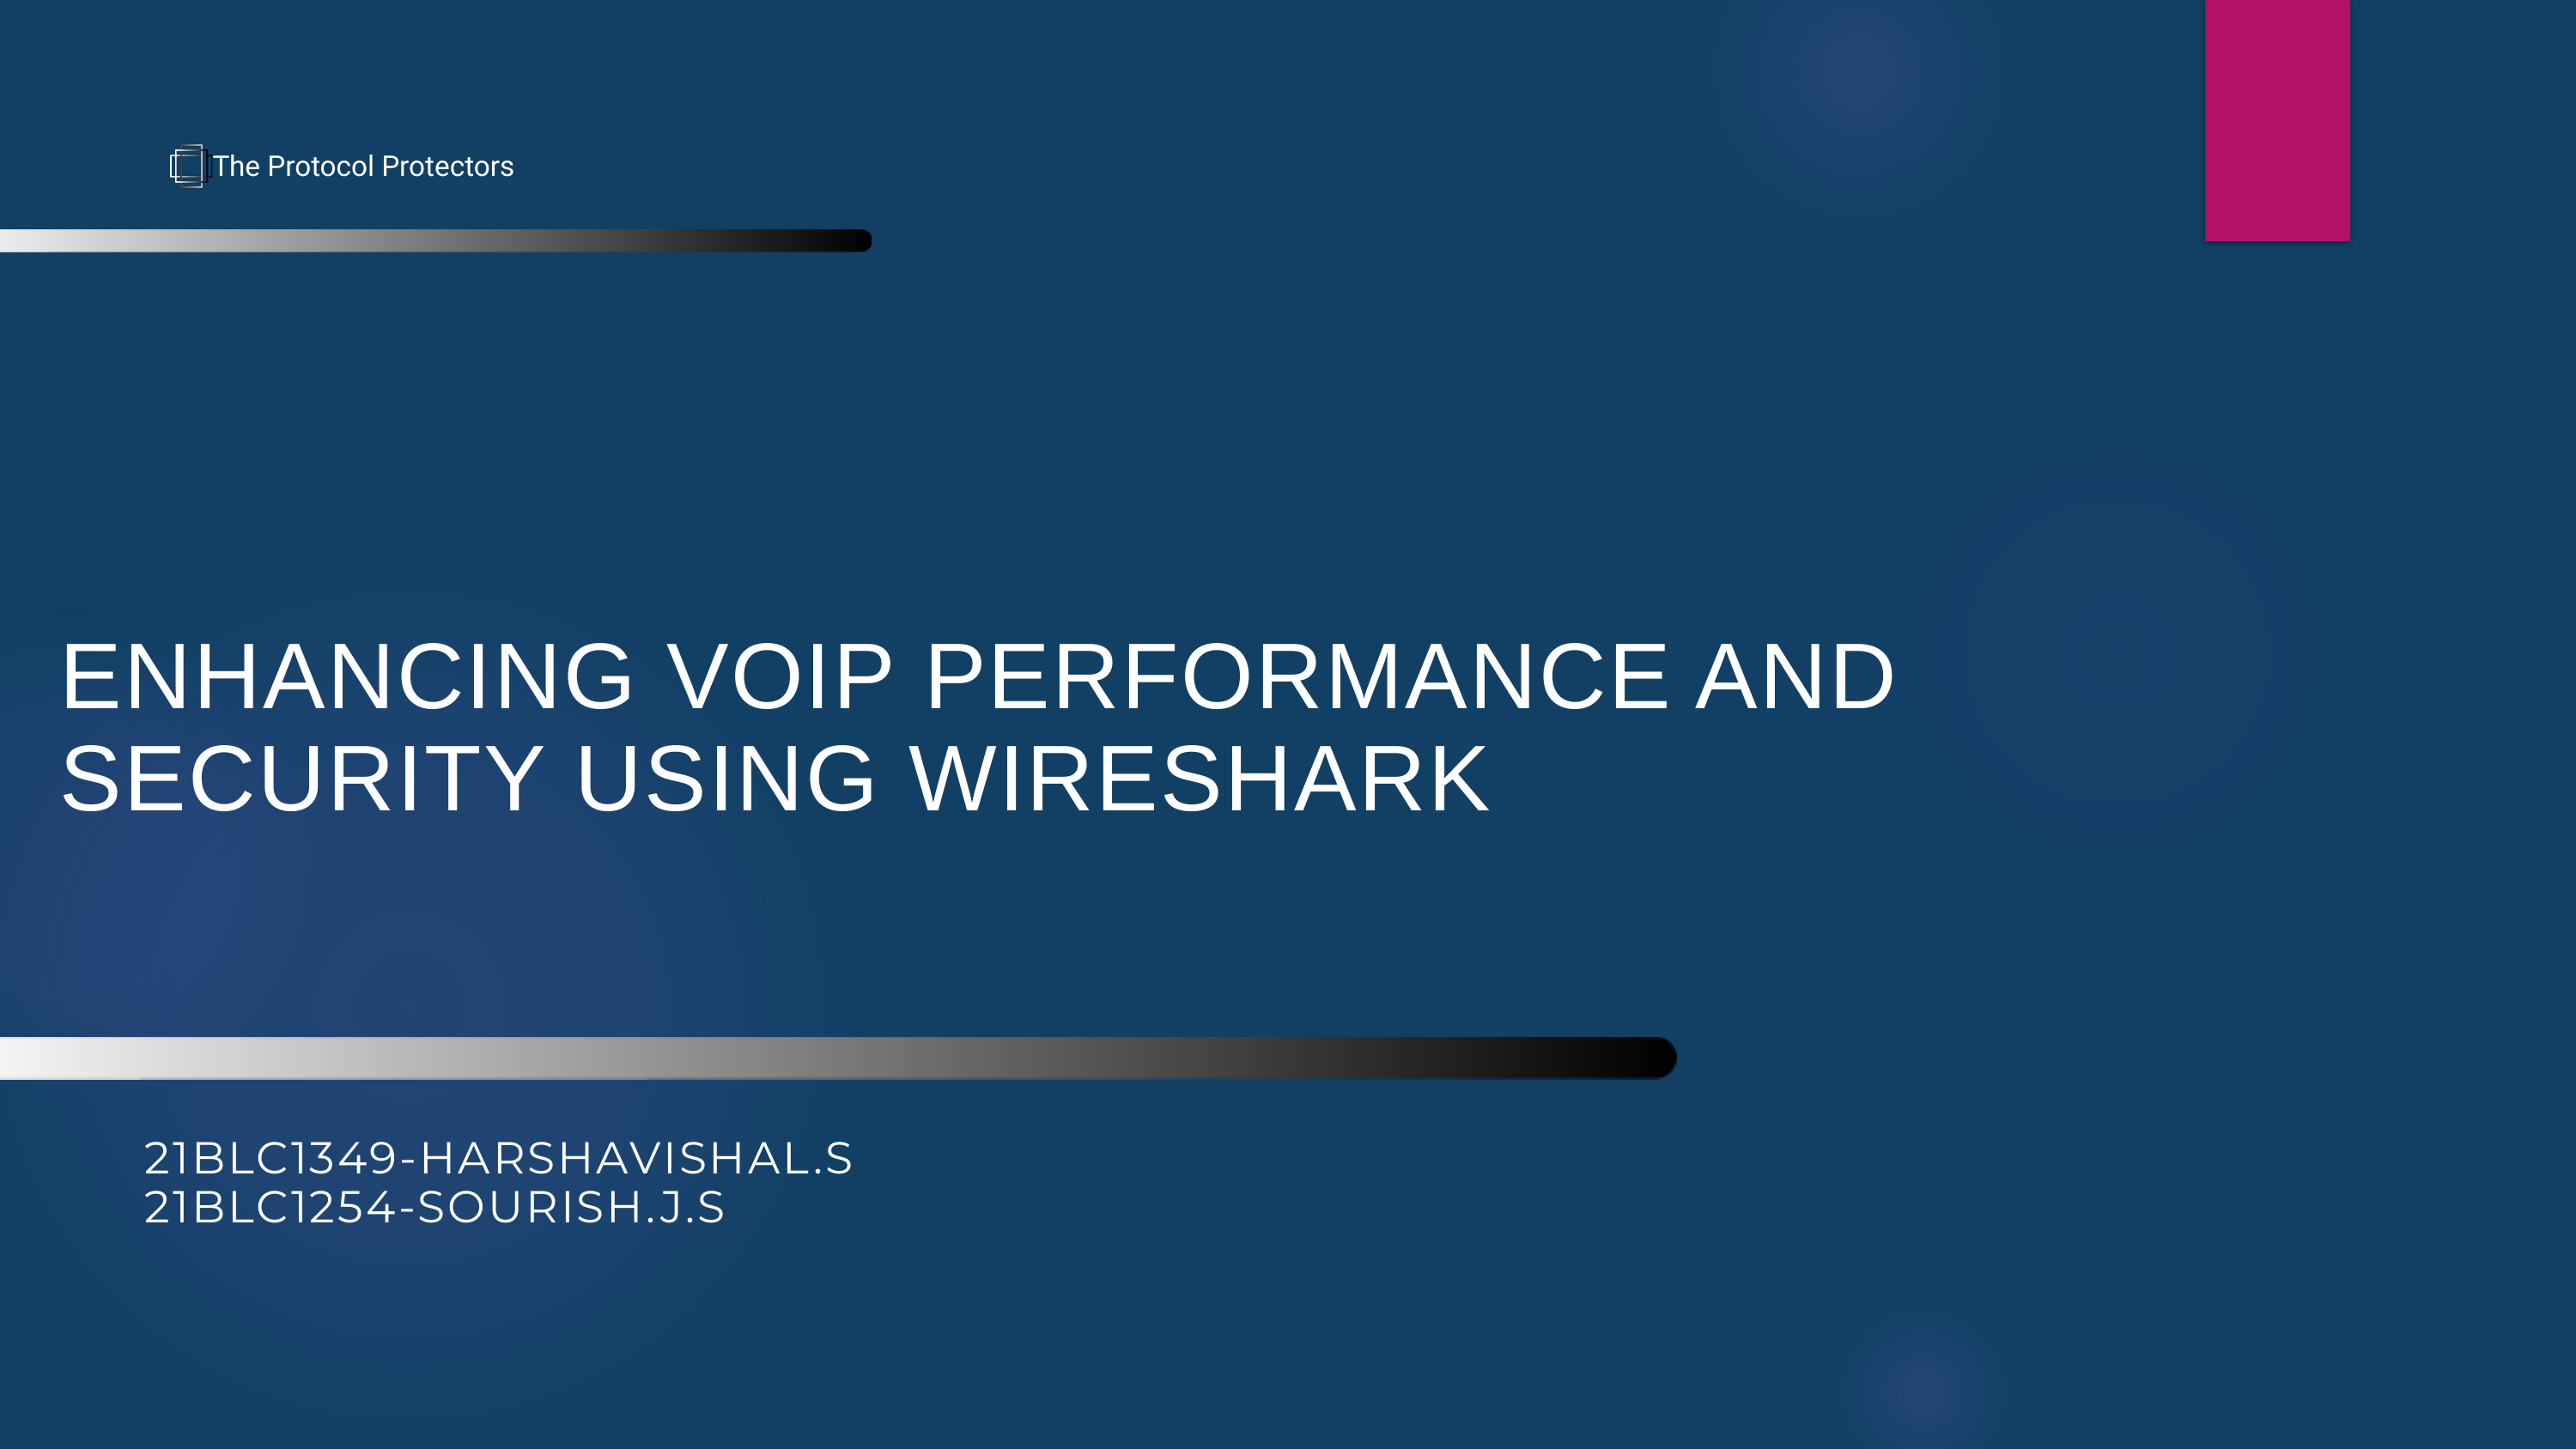

The Protocol Protectors

ENHANCING VOIP PERFORMANCE AND SECURITY USING WIRESHARK

21BLC1349-HARSHAVISHAL.S
21BLC1254-SOURISH.J.S